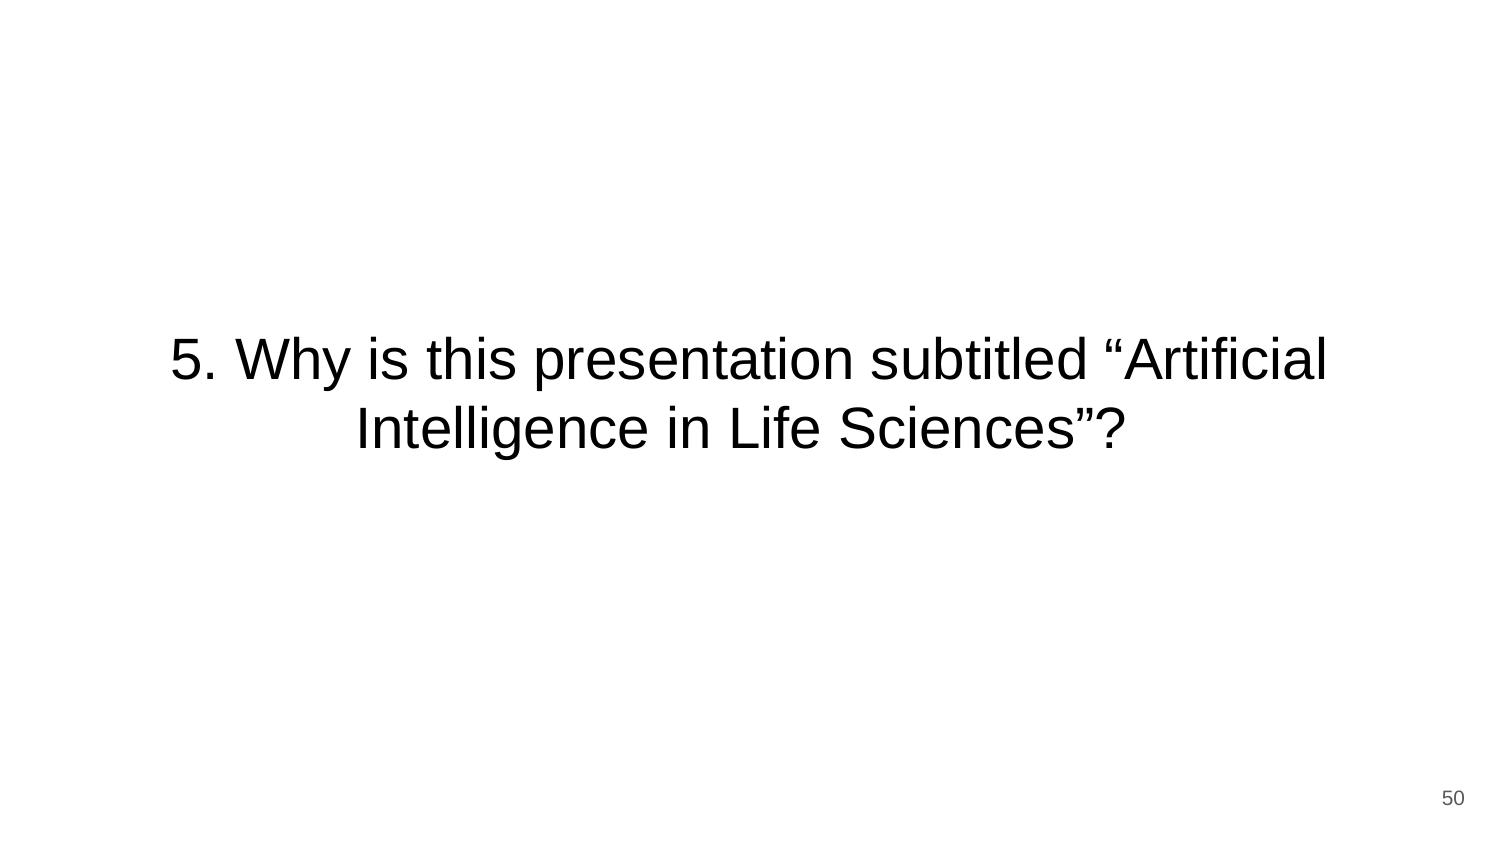

# 5. Why is this presentation subtitled “Artificial Intelligence in Life Sciences”?

50